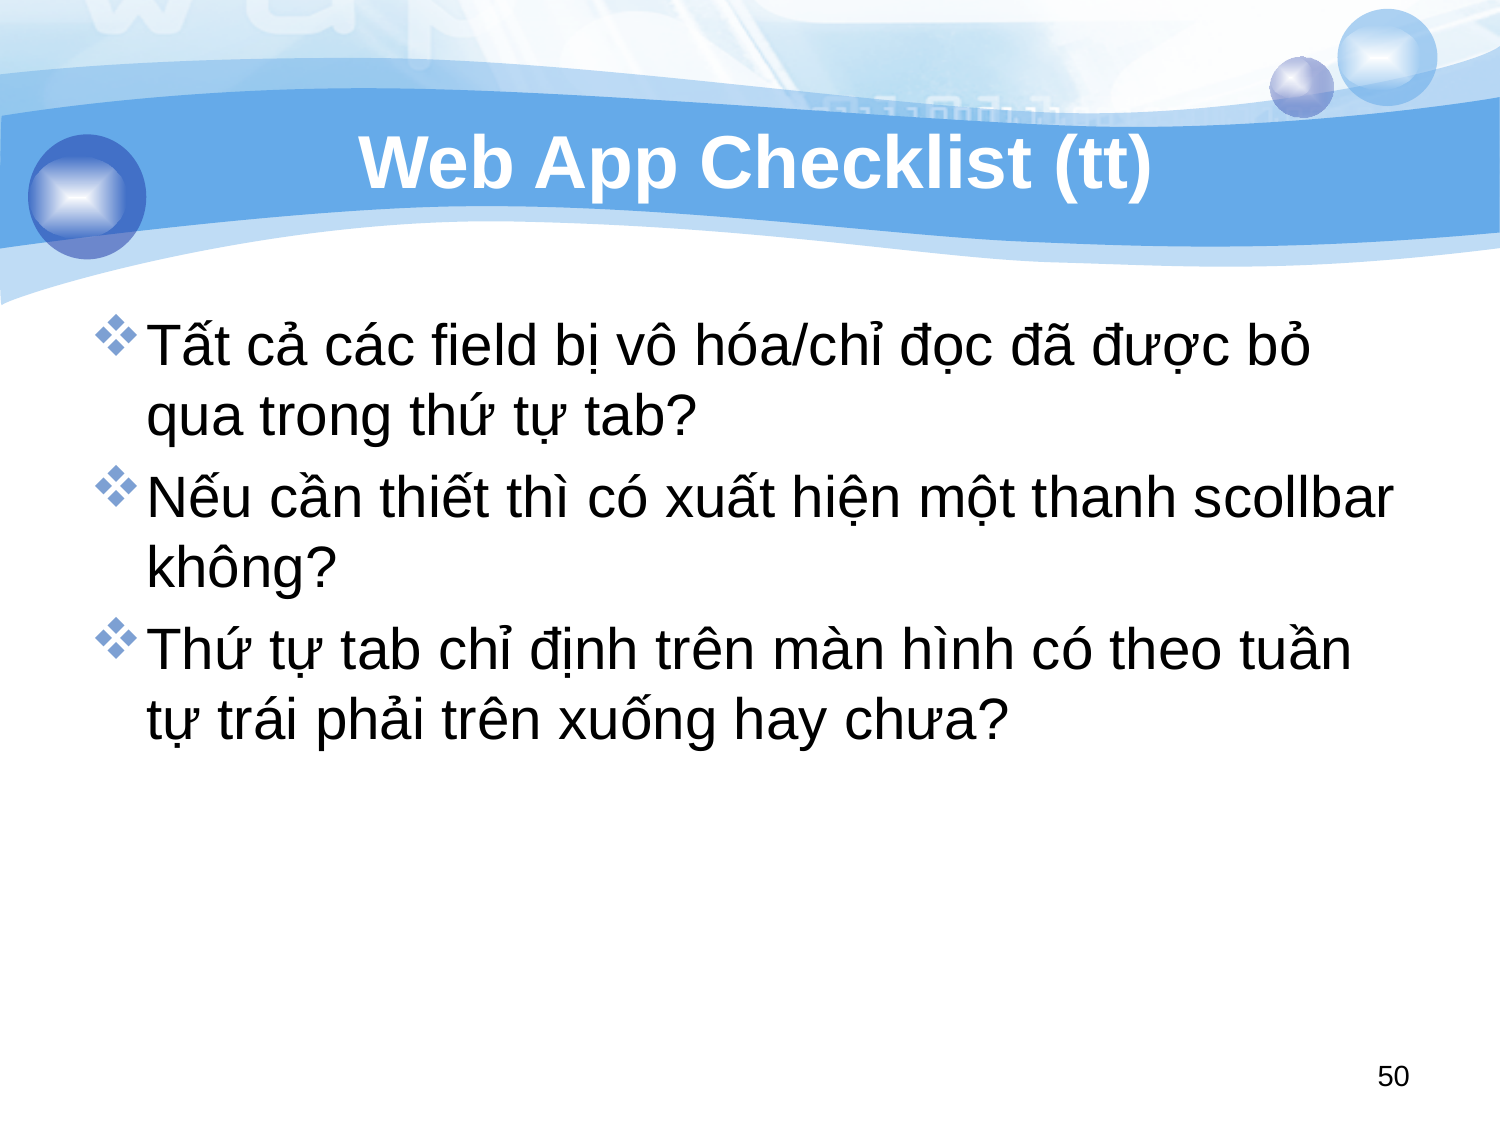

# Web App Checklist (tt)
Tất cả các field bị vô hóa/chỉ đọc đã được bỏ qua trong thứ tự tab?
Nếu cần thiết thì có xuất hiện một thanh scollbar không?
Thứ tự tab chỉ định trên màn hình có theo tuần tự trái phải trên xuống hay chưa?

50